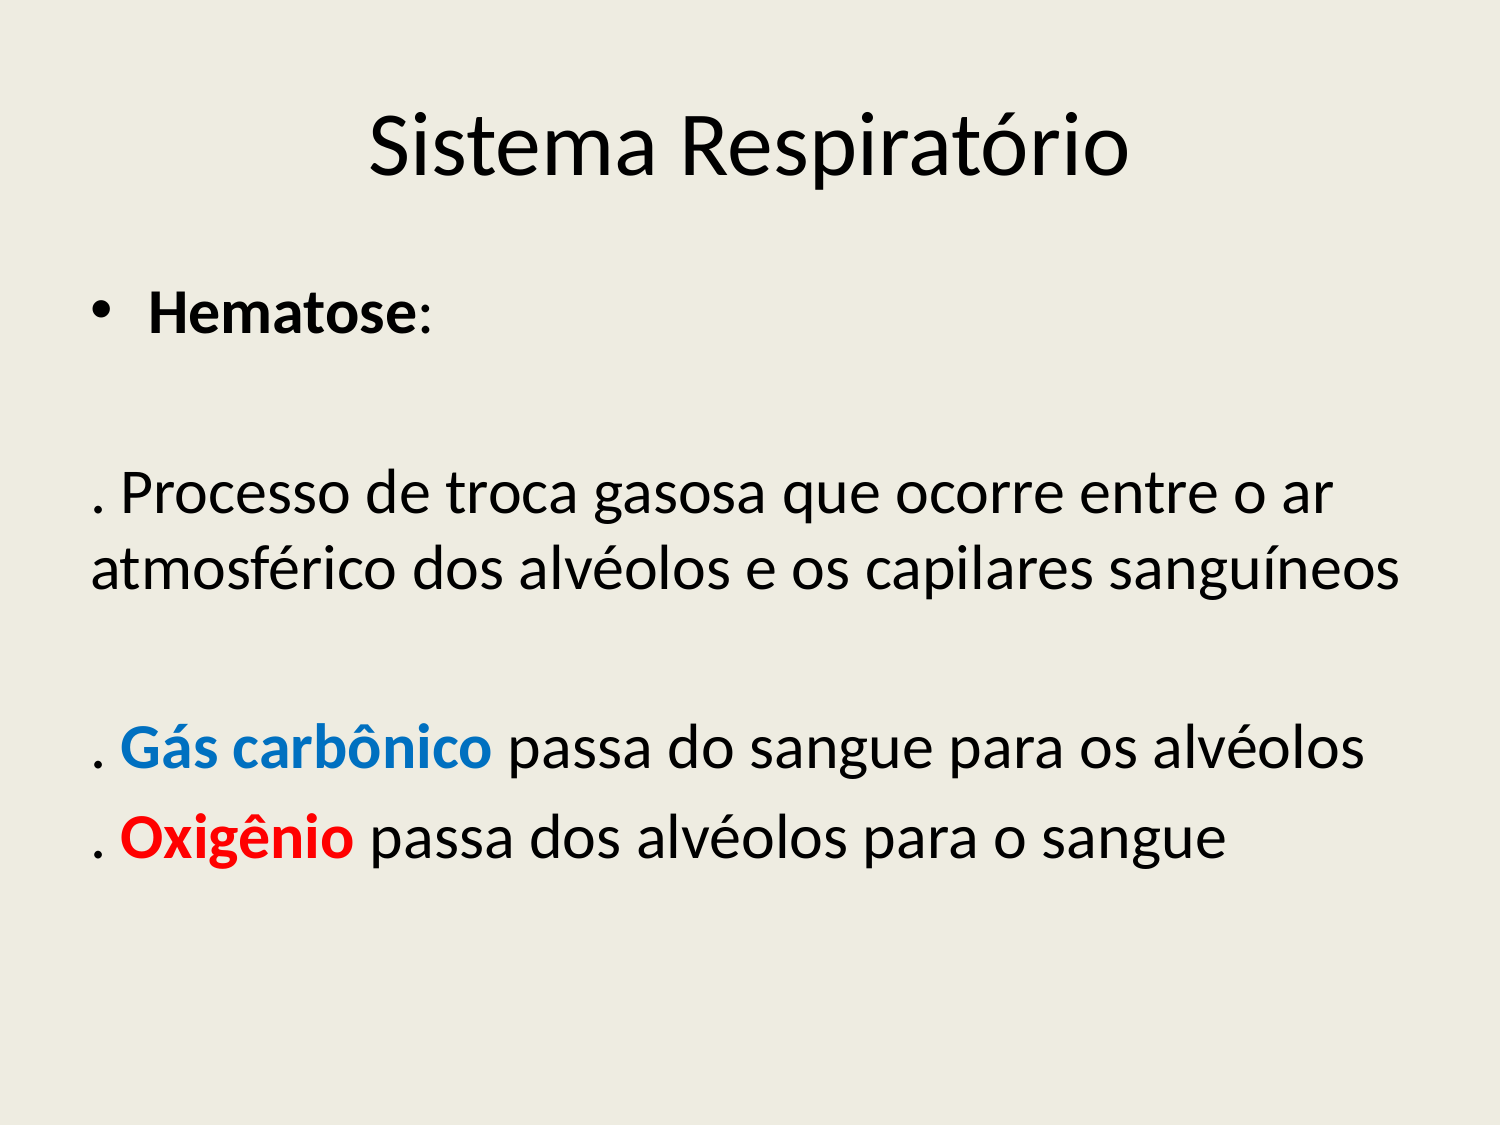

# Sistema Respiratório
Hematose:

. Processo de troca gasosa que ocorre entre o ar atmosférico dos alvéolos e os capilares sanguíneos

. Gás carbônico passa do sangue para os alvéolos
. Oxigênio passa dos alvéolos para o sangue